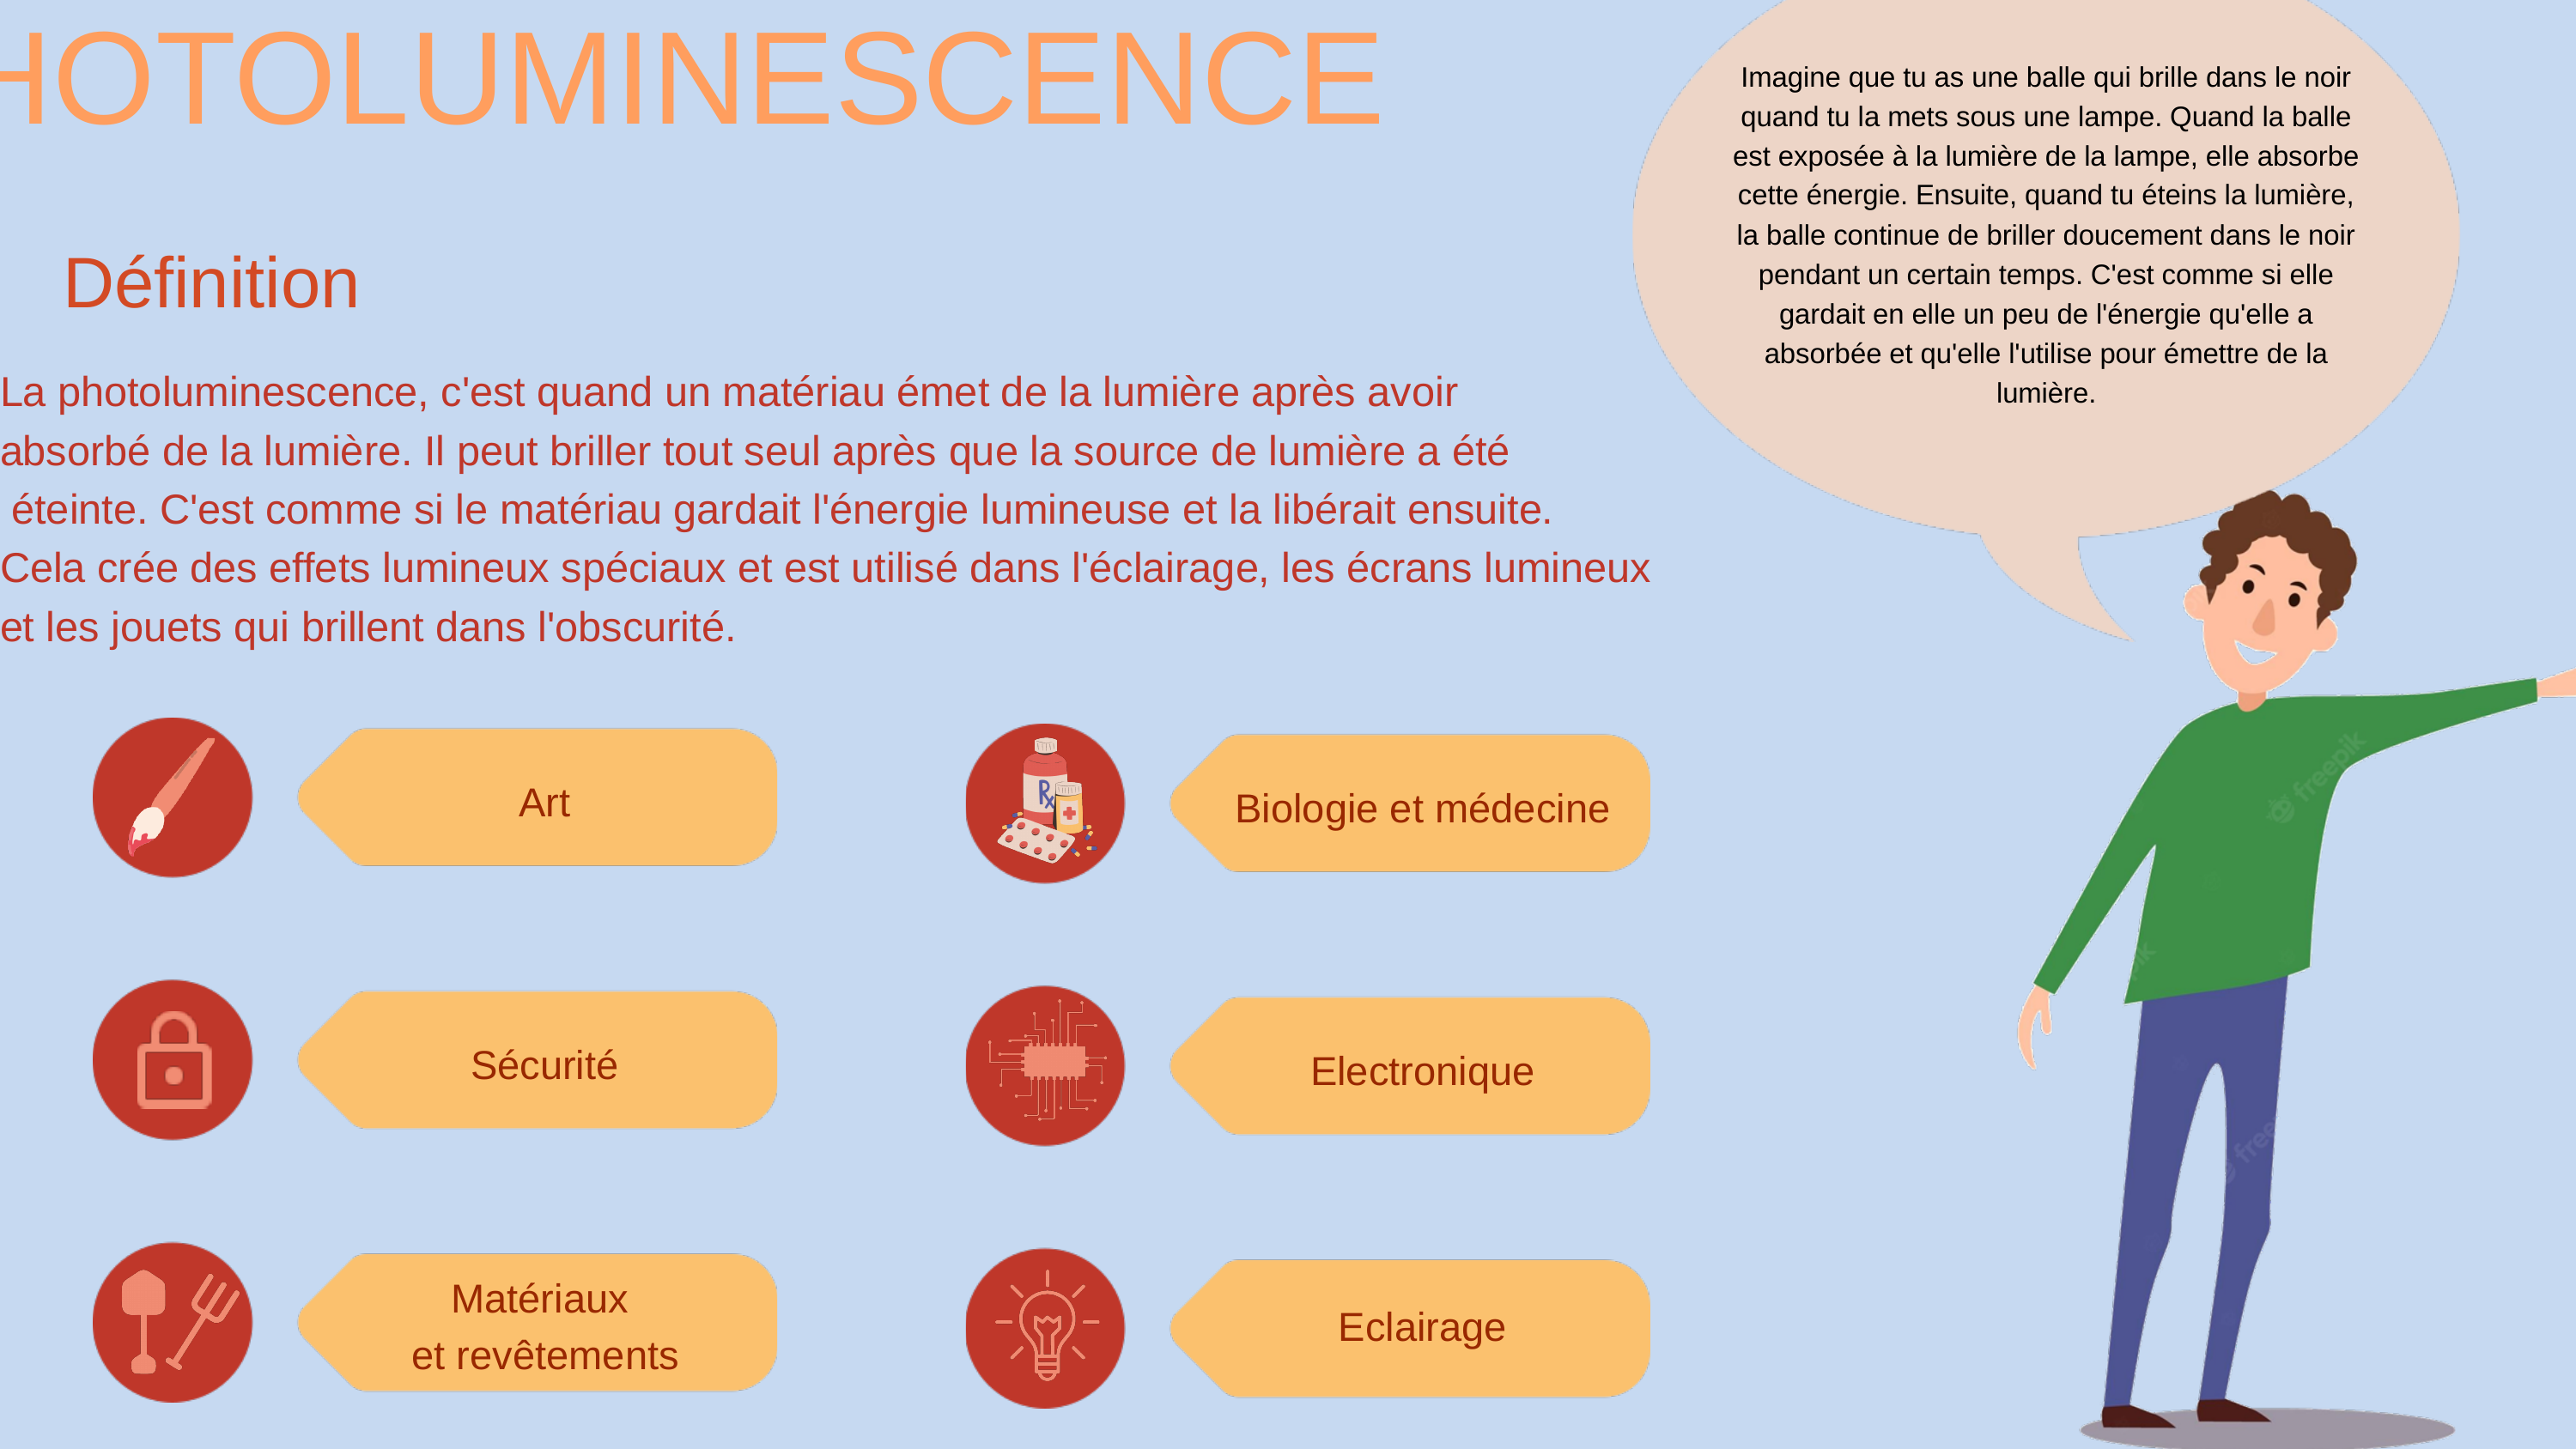

P﻿HOTOLUMINESCENCE
Imagine que tu as une balle qui brille dans le noir quand tu la mets sous une lampe. Quand la balle est exposée à la lumière de la lampe, elle absorbe cette énergie. Ensuite, quand tu éteins la lumière, la balle continue de briller doucement dans le noir pendant un certain temps. C'est comme si elle gardait en elle un peu de l'énergie qu'elle a absorbée et qu'elle l'utilise pour émettre de la lumière.
Définition

La photoluminescence, c'est quand un matériau émet de la lumière après avoir
absorbé de la lumière. Il peut briller tout seul après que la source de lumière a été
 éteinte. C'est comme si le matériau gardait l'énergie lumineuse et la libérait ensuite.
Cela crée des effets lumineux spéciaux et est utilisé dans l'éclairage, les écrans lumineux
et les jouets qui brillent dans l'obscurité.

 Art
Biologie et médecine

Sécurité
Electronique
Matériaux
et revêtements

Eclairage